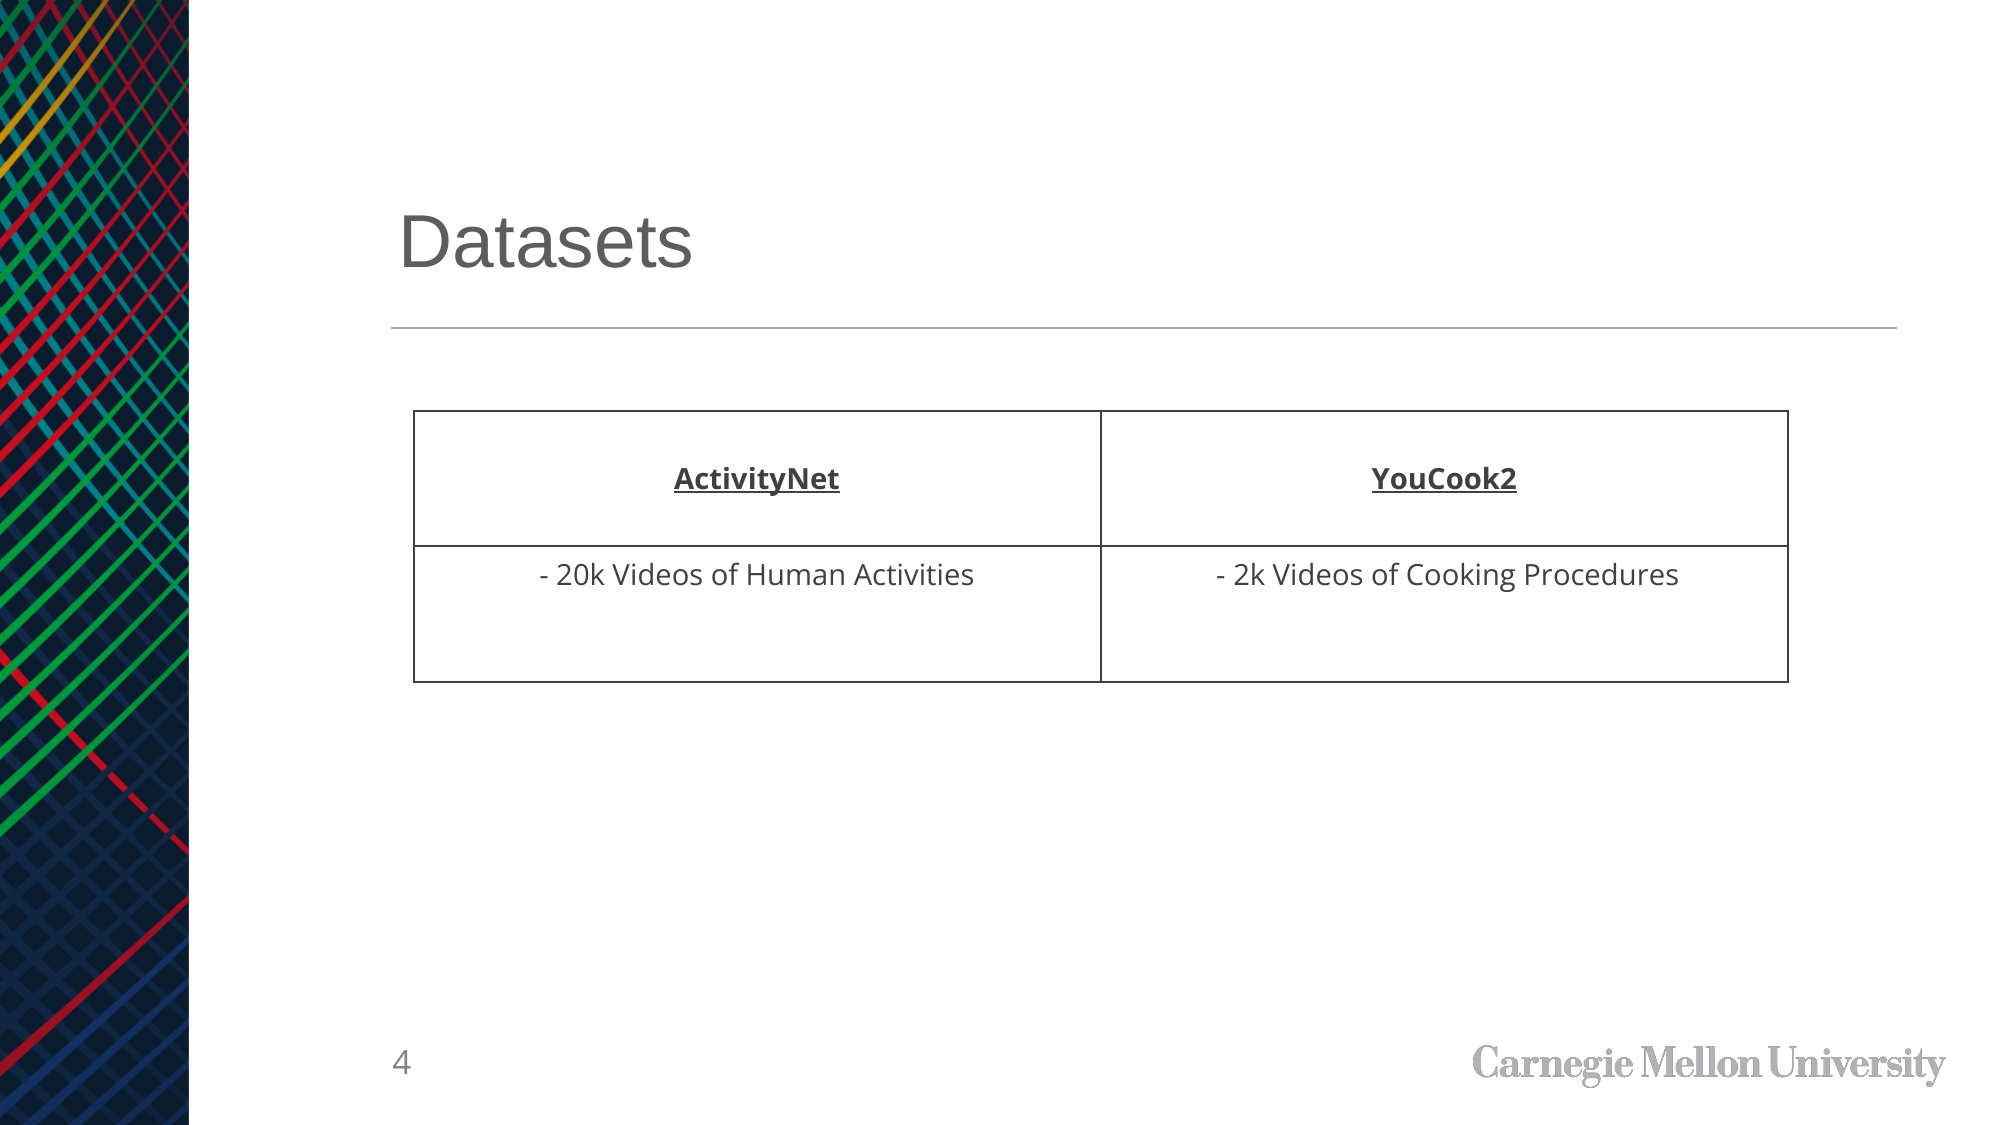

Datasets
| ActivityNet | YouCook2 |
| --- | --- |
| - 20k Videos of Human Activities | - 2k Videos of Cooking Procedures |
4